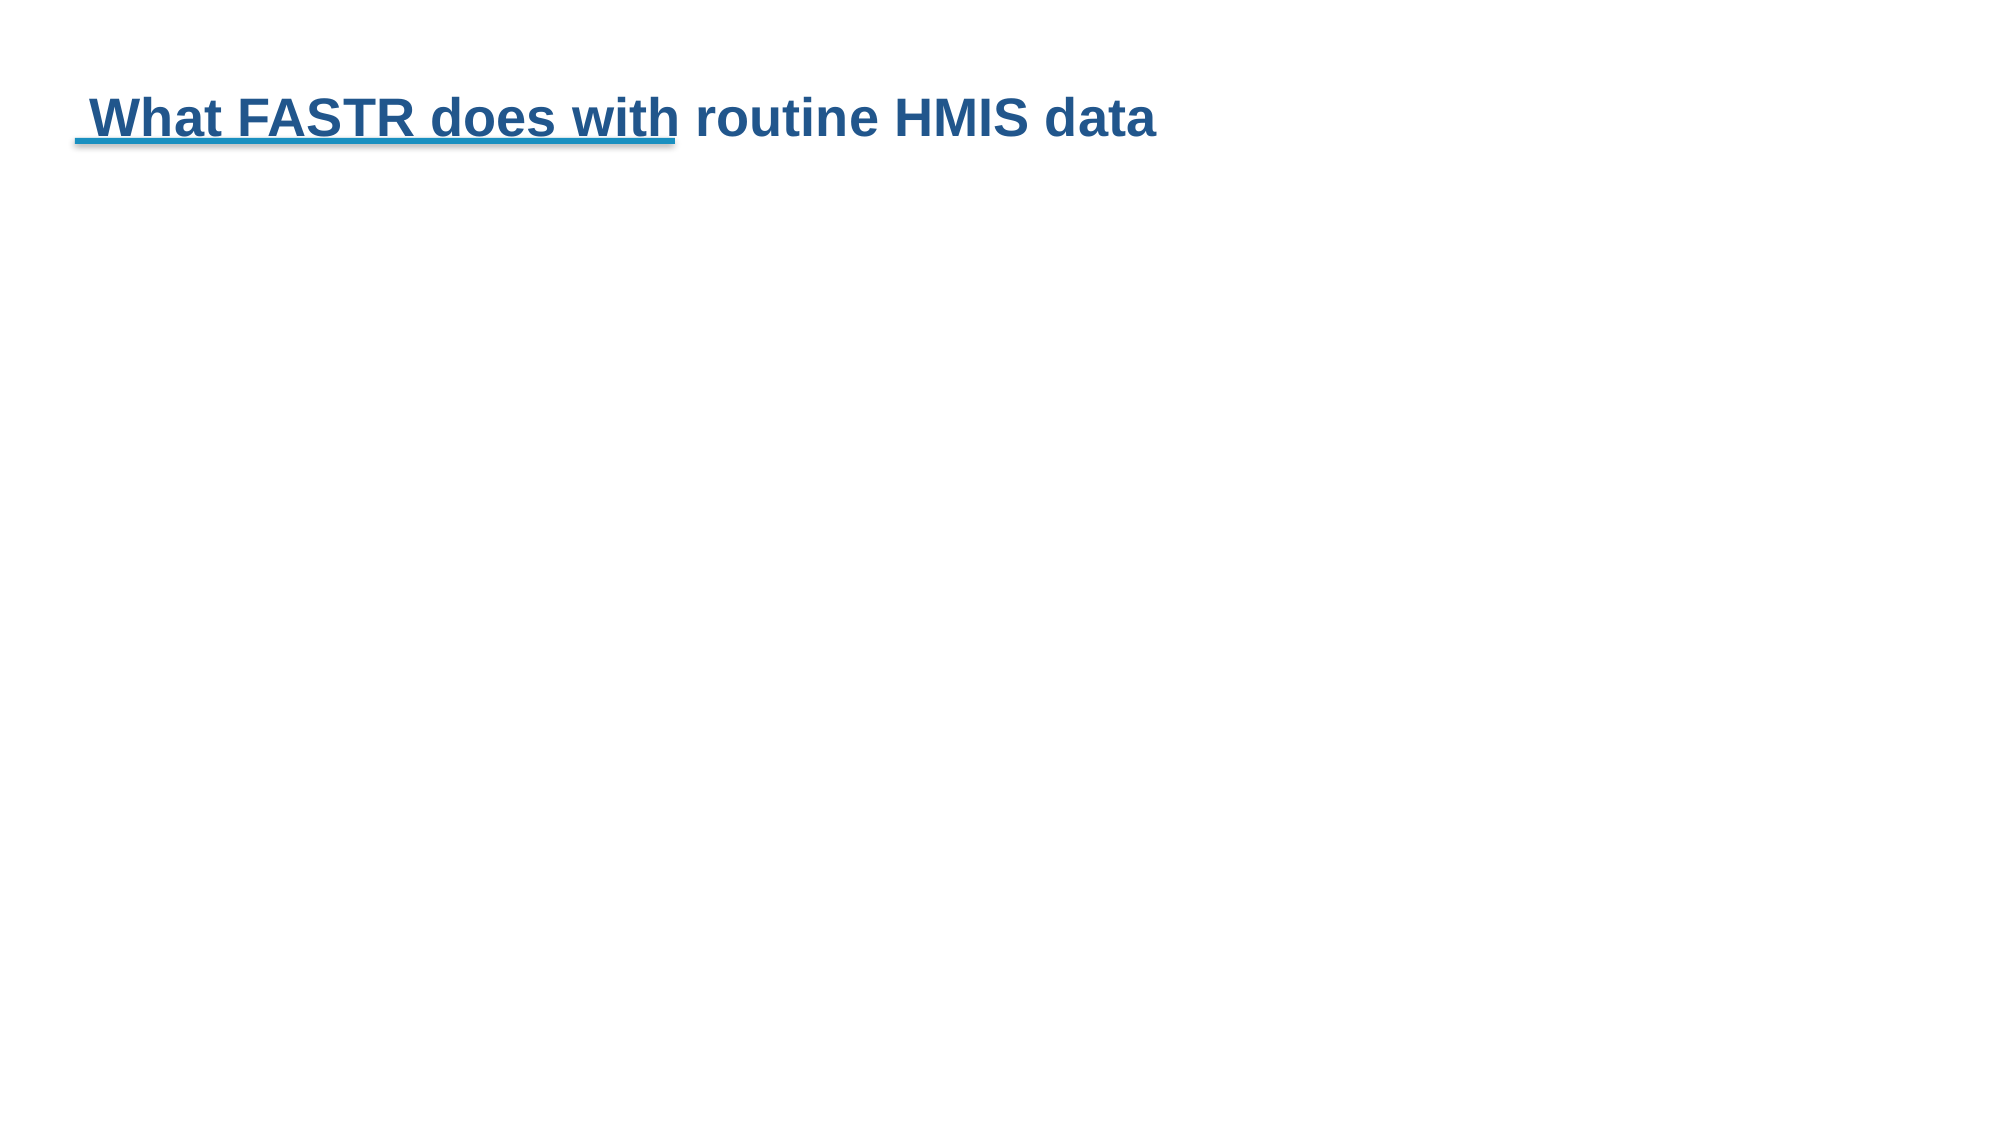

What FASTR does with routine HMIS data